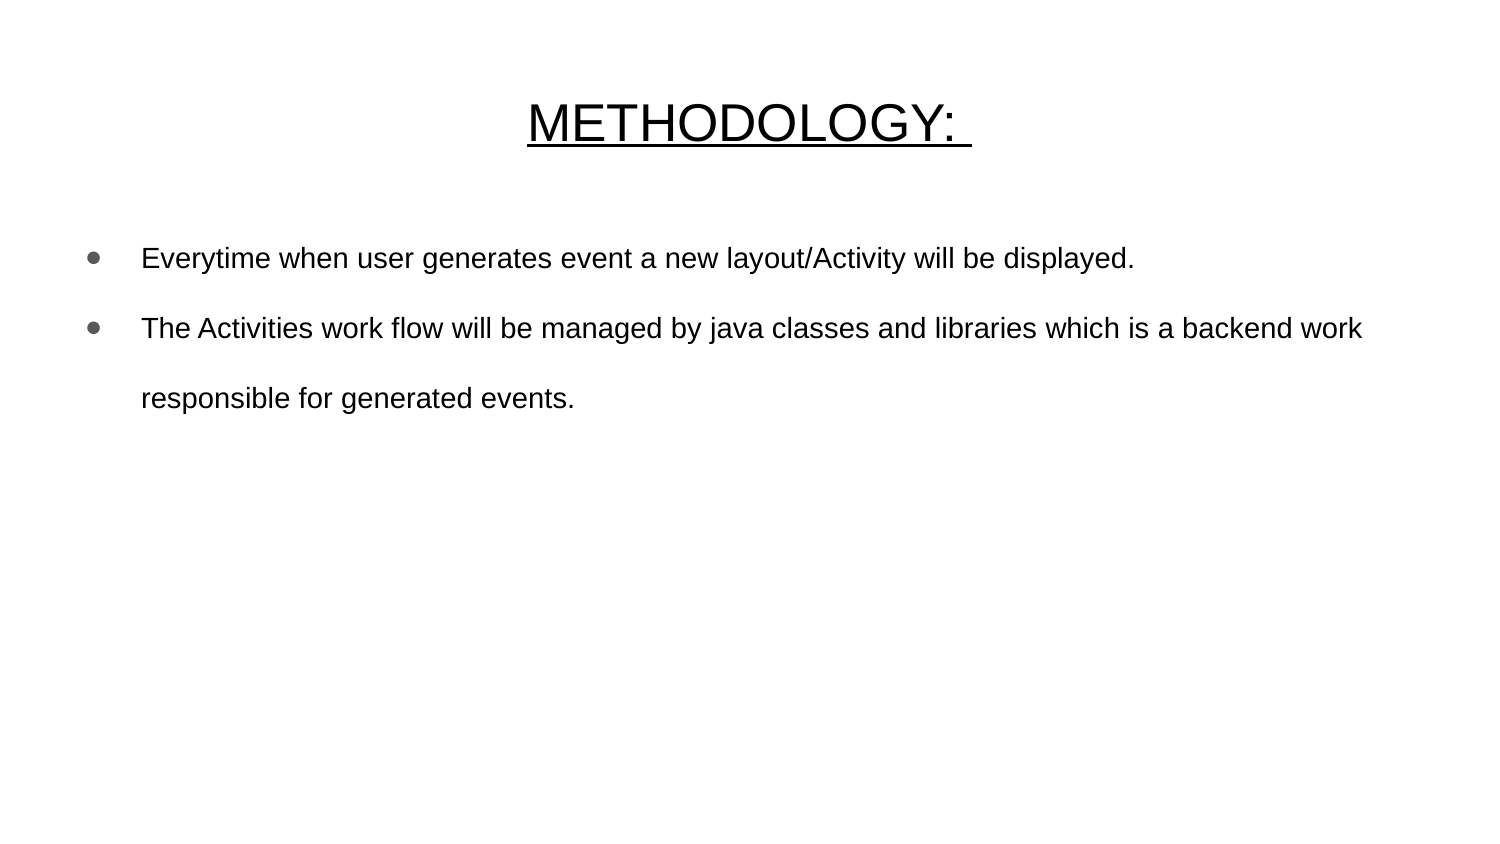

# METHODOLOGY:
Everytime when user generates event a new layout/Activity will be displayed.
The Activities work flow will be managed by java classes and libraries which is a backend work responsible for generated events.